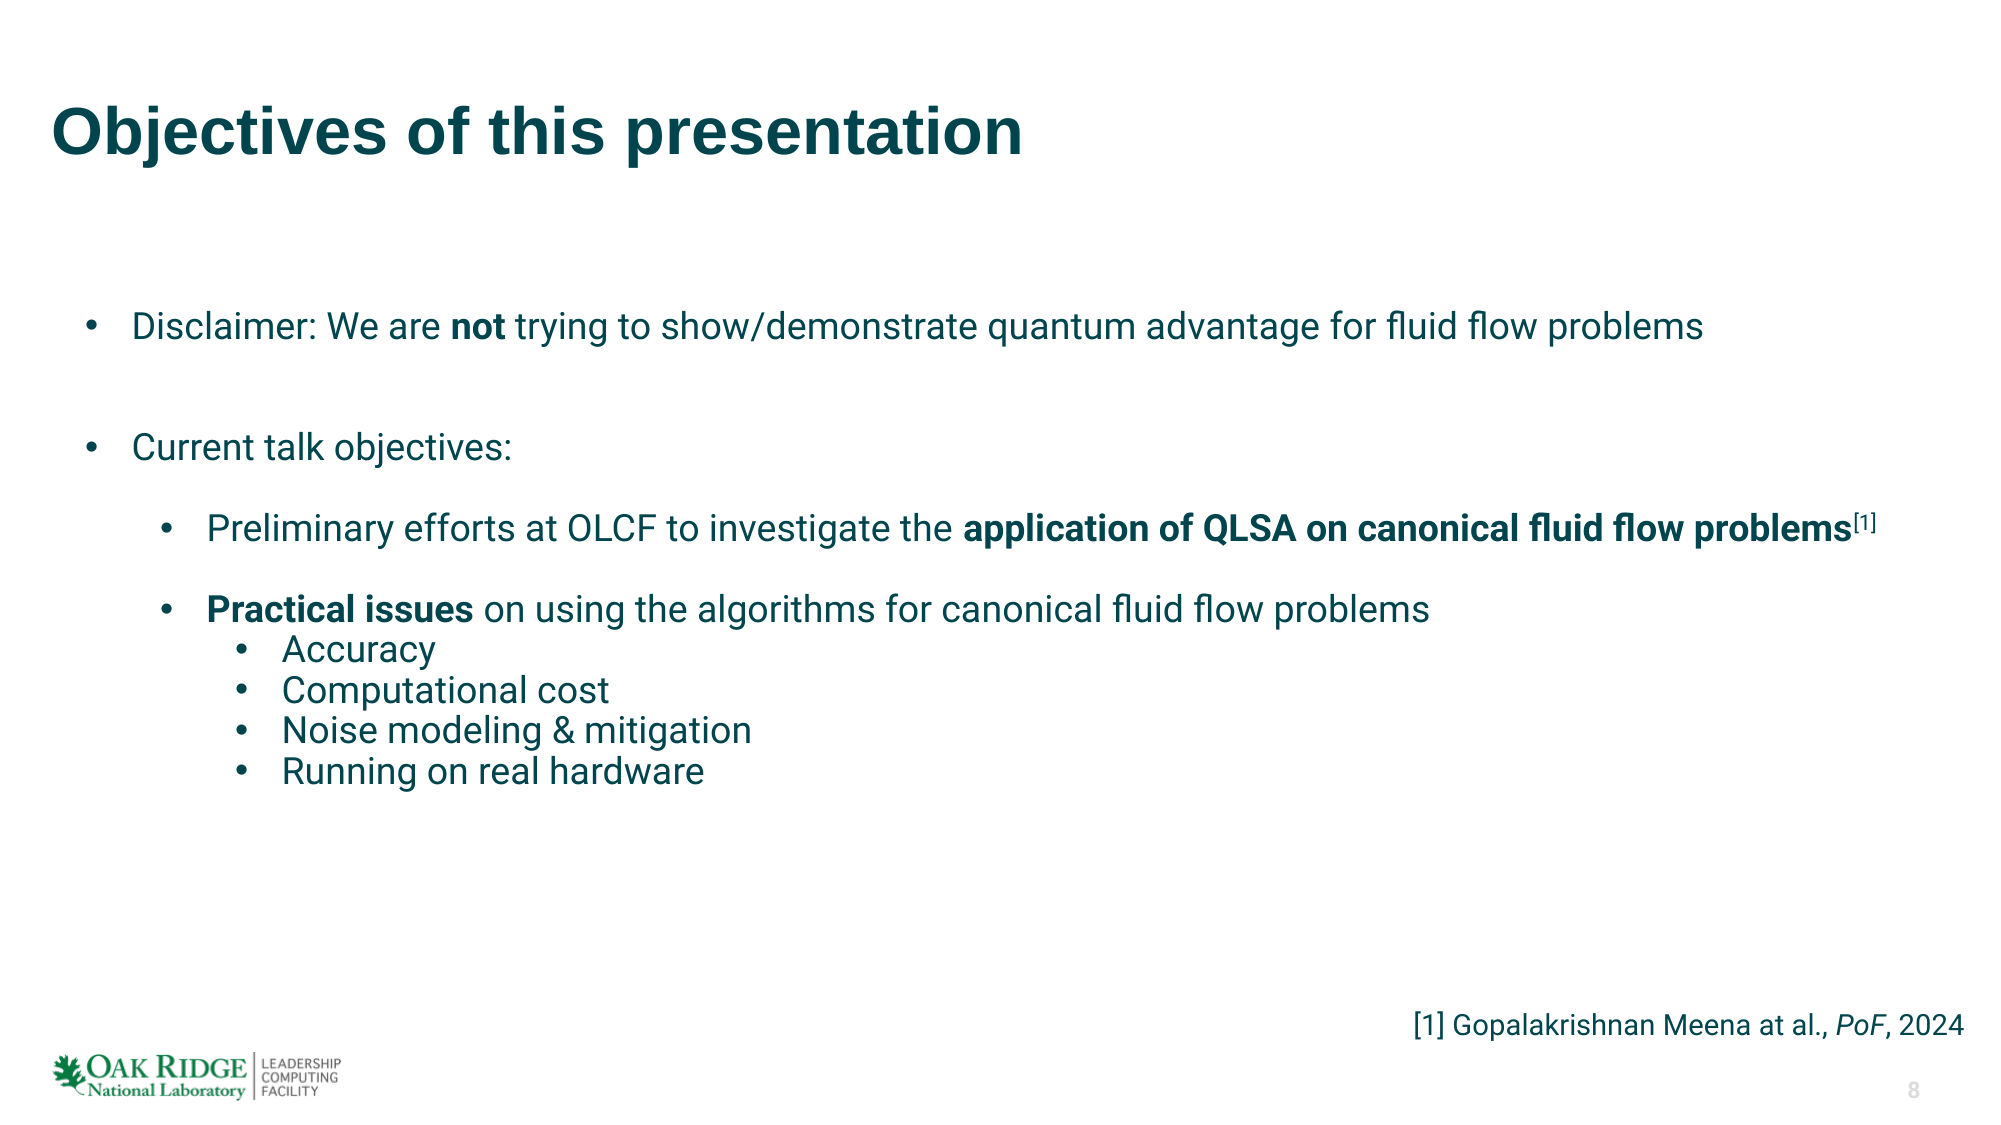

# Objectives of this presentation
Disclaimer: We are not trying to show/demonstrate quantum advantage for fluid flow problems

Current talk objectives:

Preliminary efforts at OLCF to investigate the application of QLSA on canonical fluid flow problems[1]

Practical issues on using the algorithms for canonical fluid flow problems
Accuracy
Computational cost
Noise modeling & mitigation
Running on real hardware

[1] Gopalakrishnan Meena at al., PoF, 2024